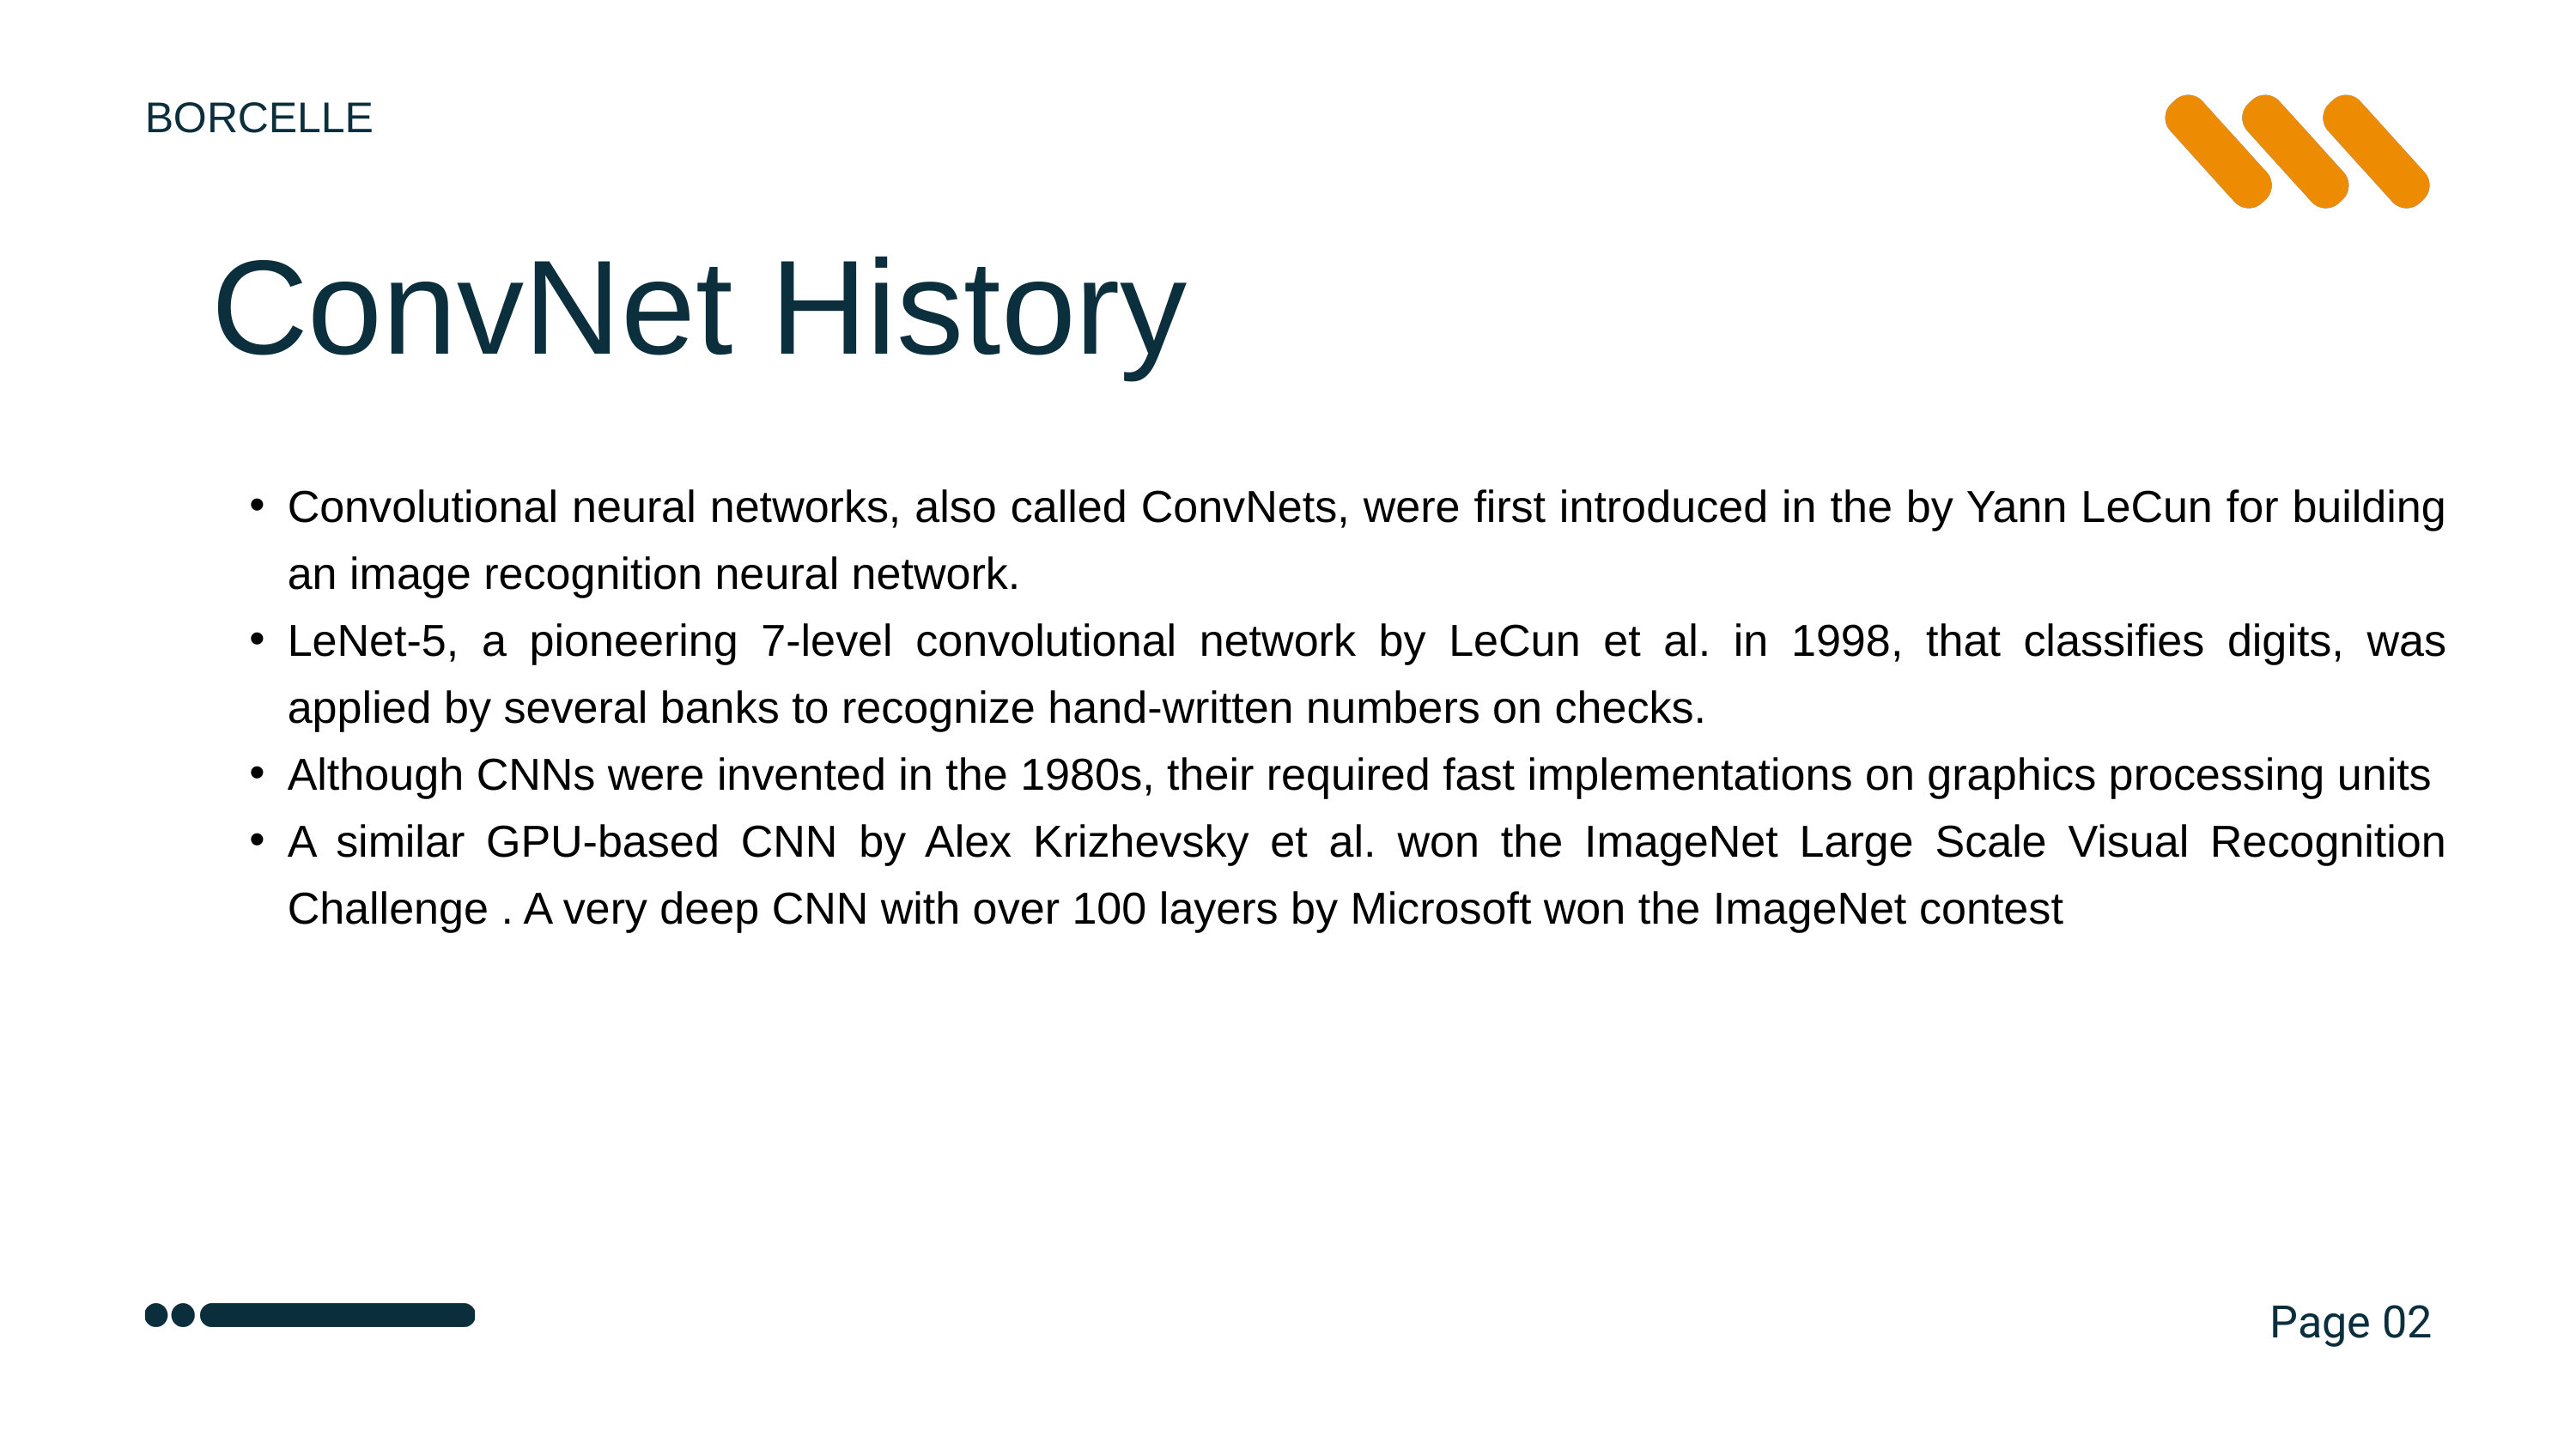

BORCELLE
ConvNet History
Convolutional neural networks, also called ConvNets, were first introduced in the by Yann LeCun for building an image recognition neural network.
LeNet-5, a pioneering 7-level convolutional network by LeCun et al. in 1998, that classifies digits, was applied by several banks to recognize hand-written numbers on checks.
Although CNNs were invented in the 1980s, their required fast implementations on graphics processing units
A similar GPU-based CNN by Alex Krizhevsky et al. won the ImageNet Large Scale Visual Recognition Challenge . A very deep CNN with over 100 layers by Microsoft won the ImageNet contest

Page 02